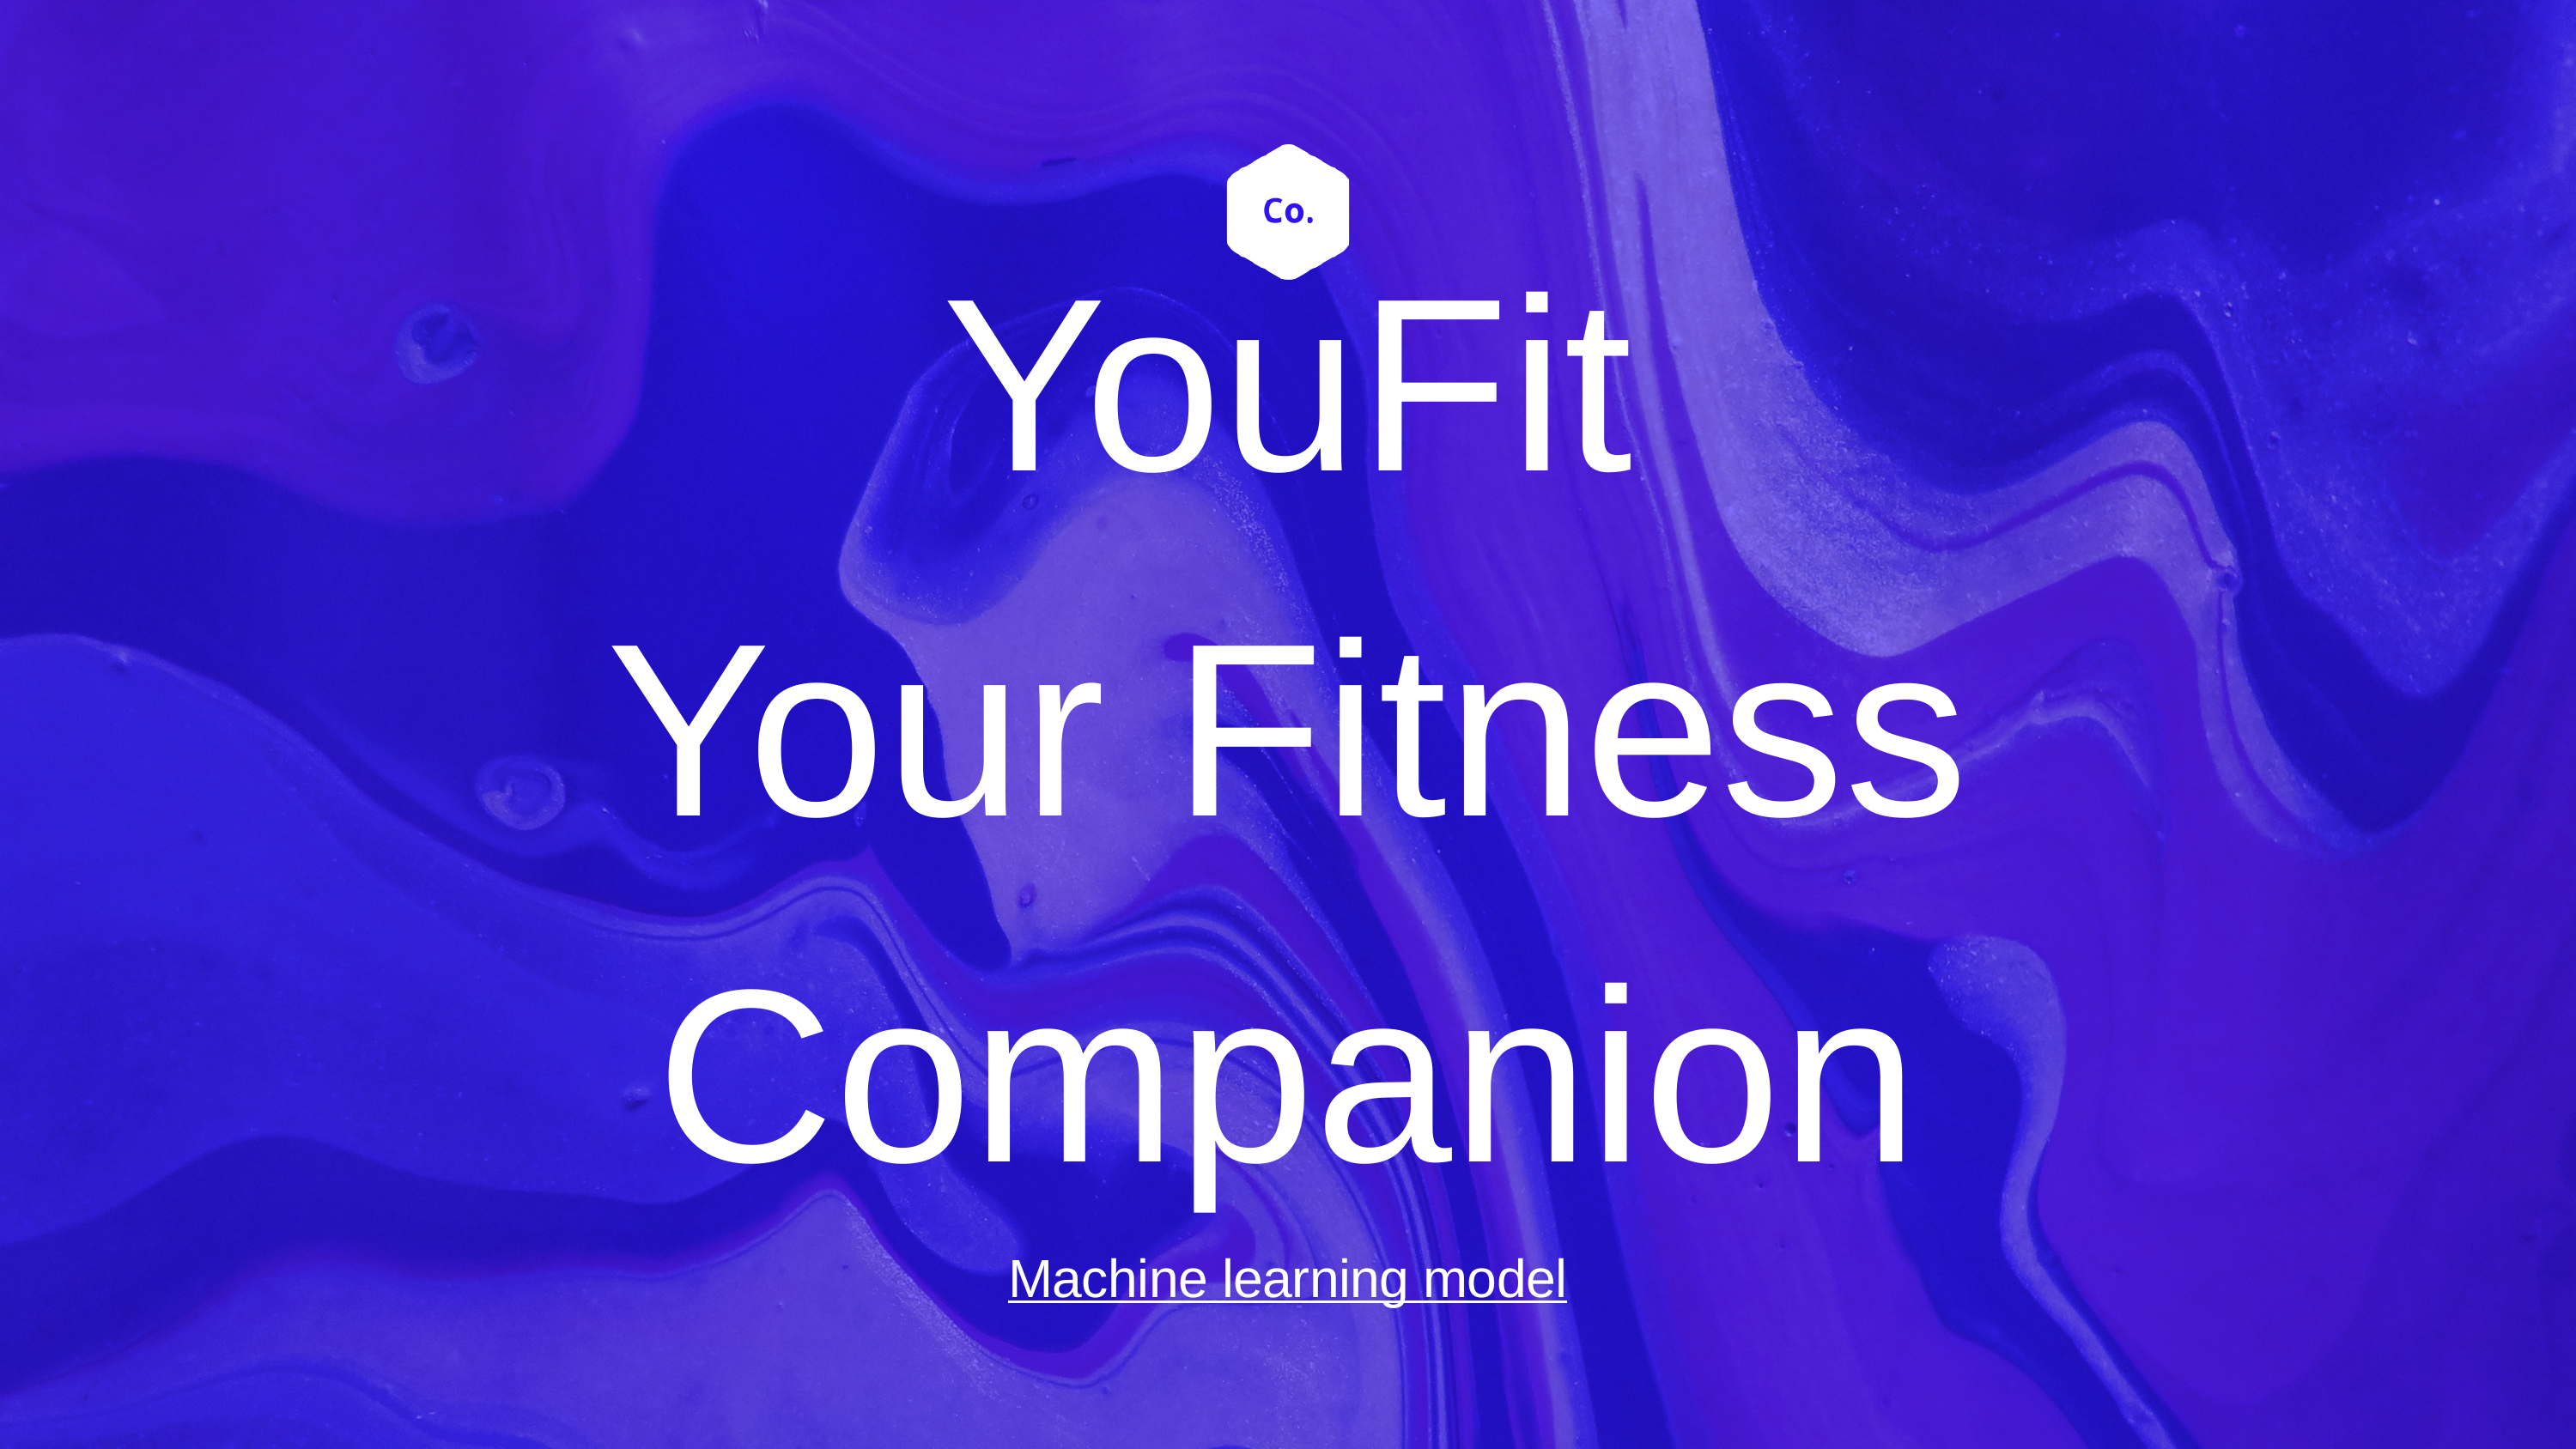

YouFit
Your Fitness Companion
Machine learning model